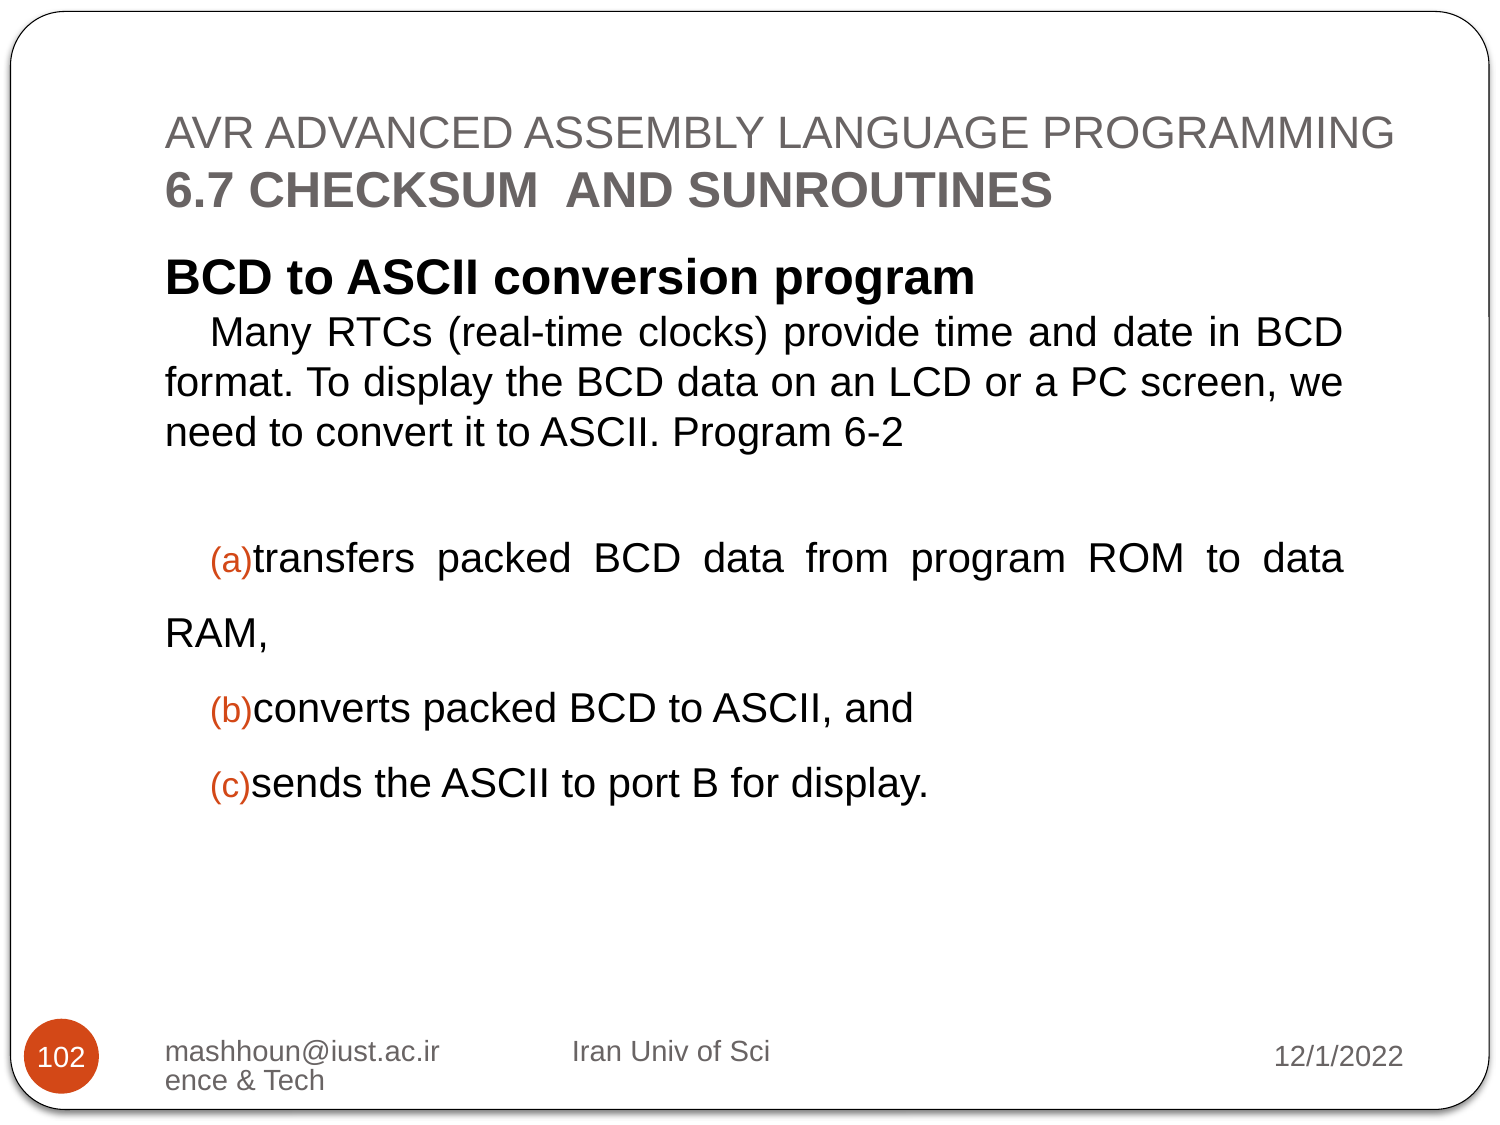

# AVR ADVANCED ASSEMBLY LANGUAGE PROGRAMMING 6.7 CHECKSUM  AND SUNROUTINES
BCD to ASCII conversion program
Many RTCs (real-time clocks) provide time and date in BCD format. To display the BCD data on an LCD or a PC screen, we need to convert it to ASCII. Program 6-2

transfers packed BCD data from program ROM to data RAM,
converts packed BCD to ASCII, and
sends the ASCII to port B for display.

mashhoun@iust.ac.ir                Iran Univ of Science & Tech
12/1/2022
102